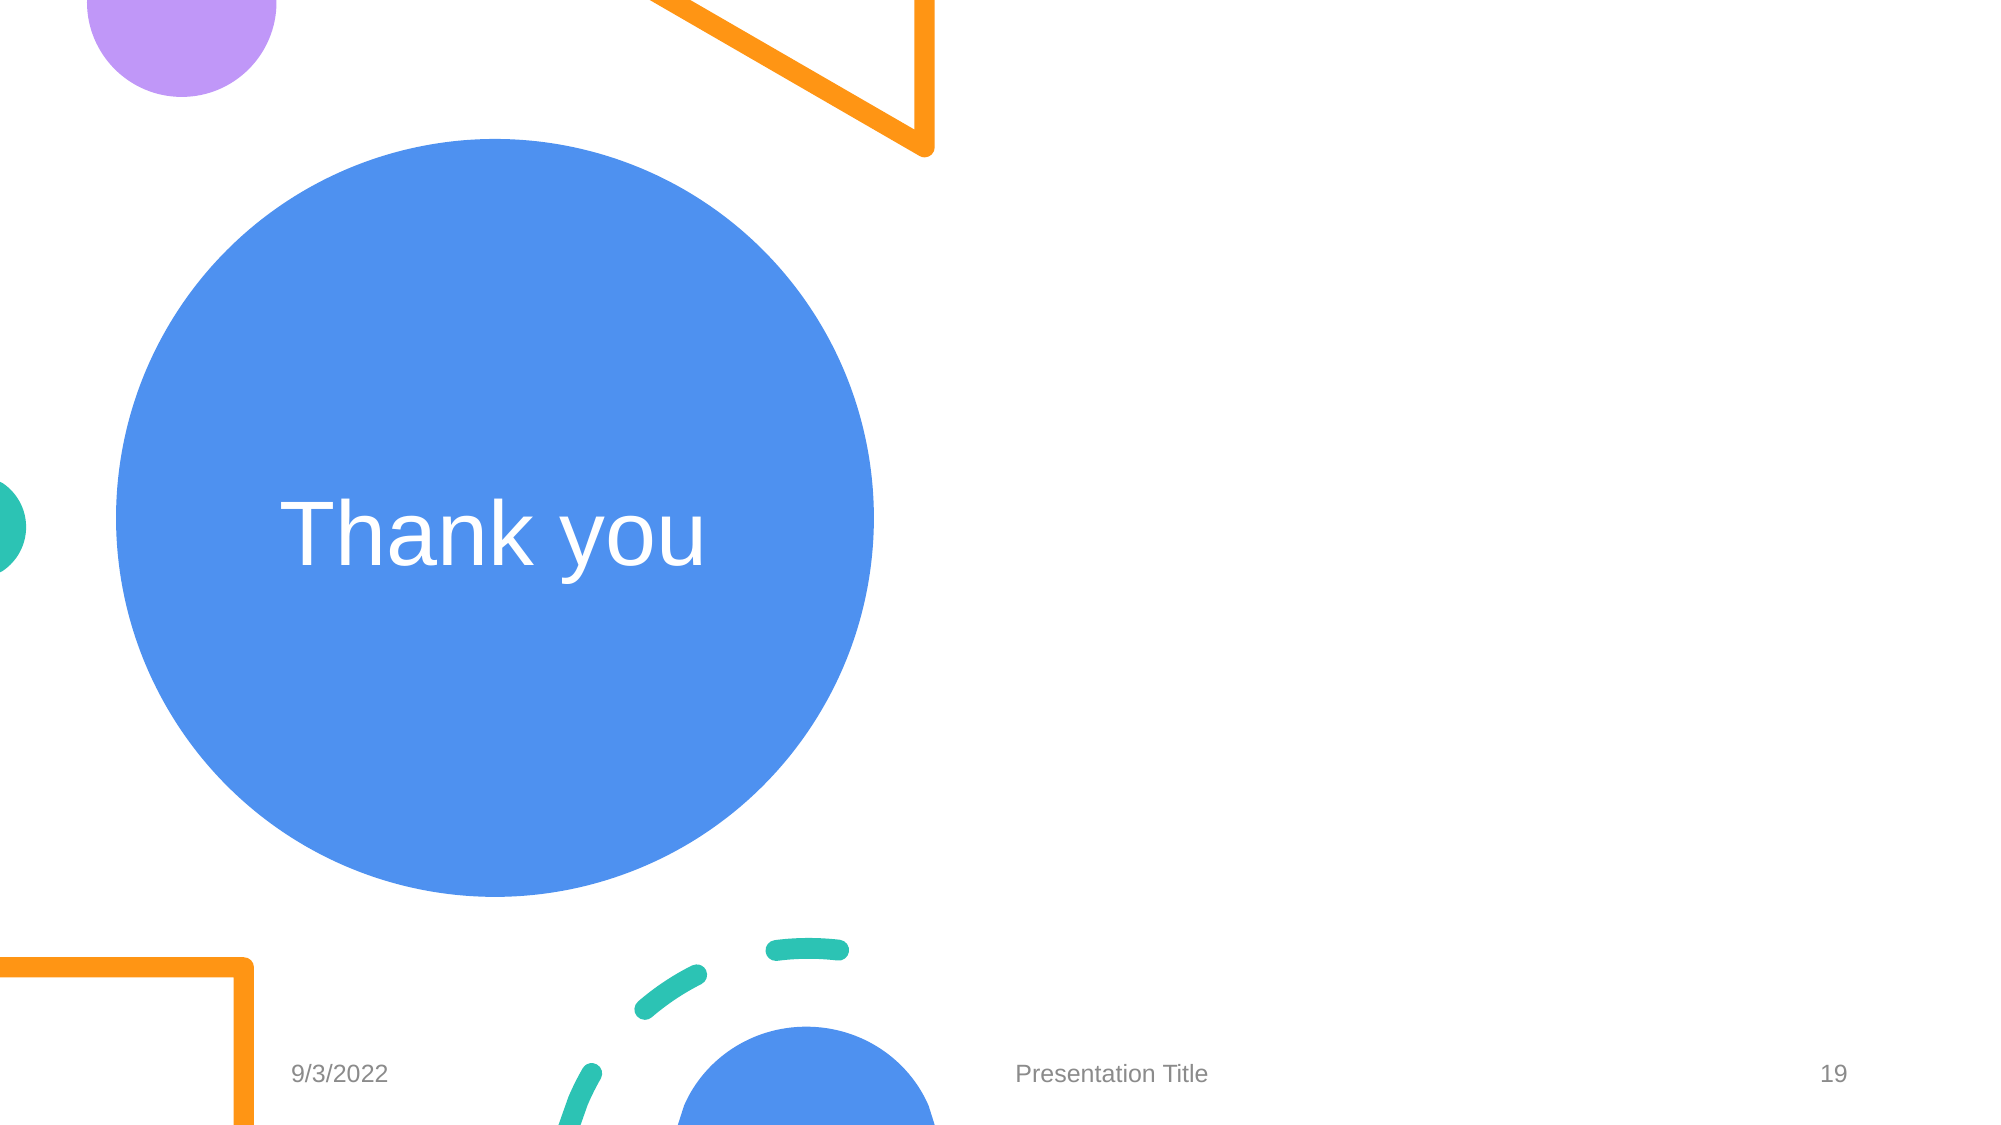

# Thank you
9/3/2022
Presentation Title
19